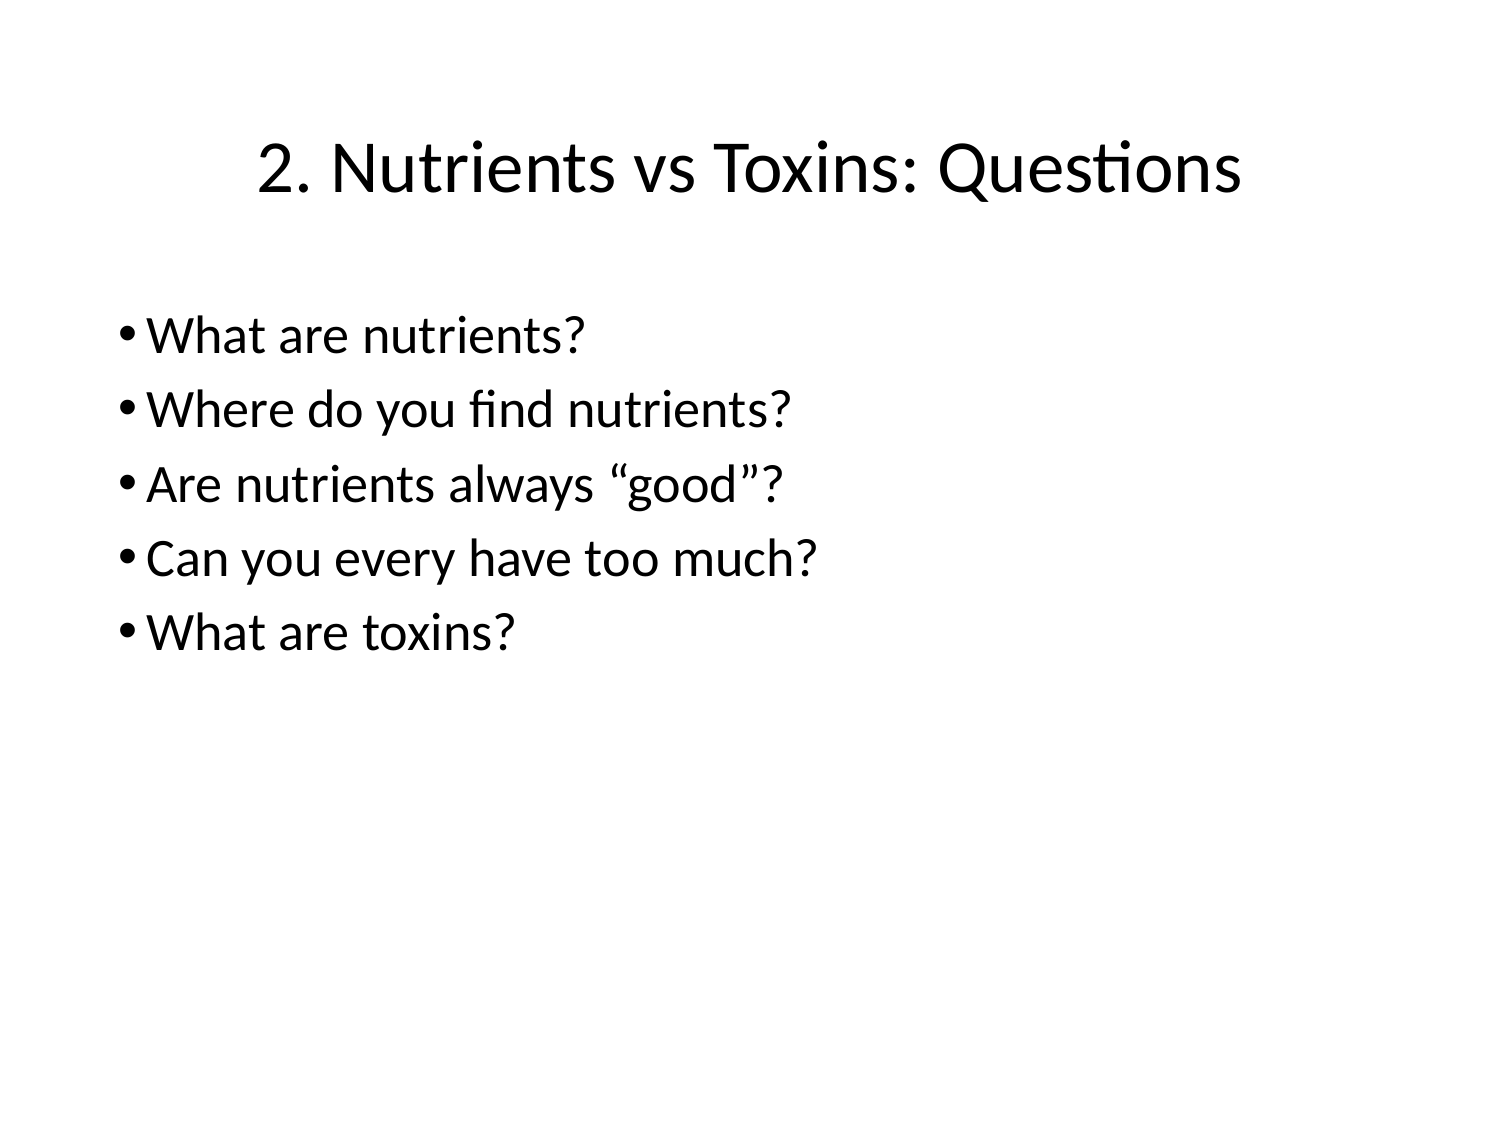

# 2. Nutrients vs Toxins: Questions
What are nutrients?
Where do you find nutrients?
Are nutrients always “good”?
Can you every have too much?
What are toxins?
9